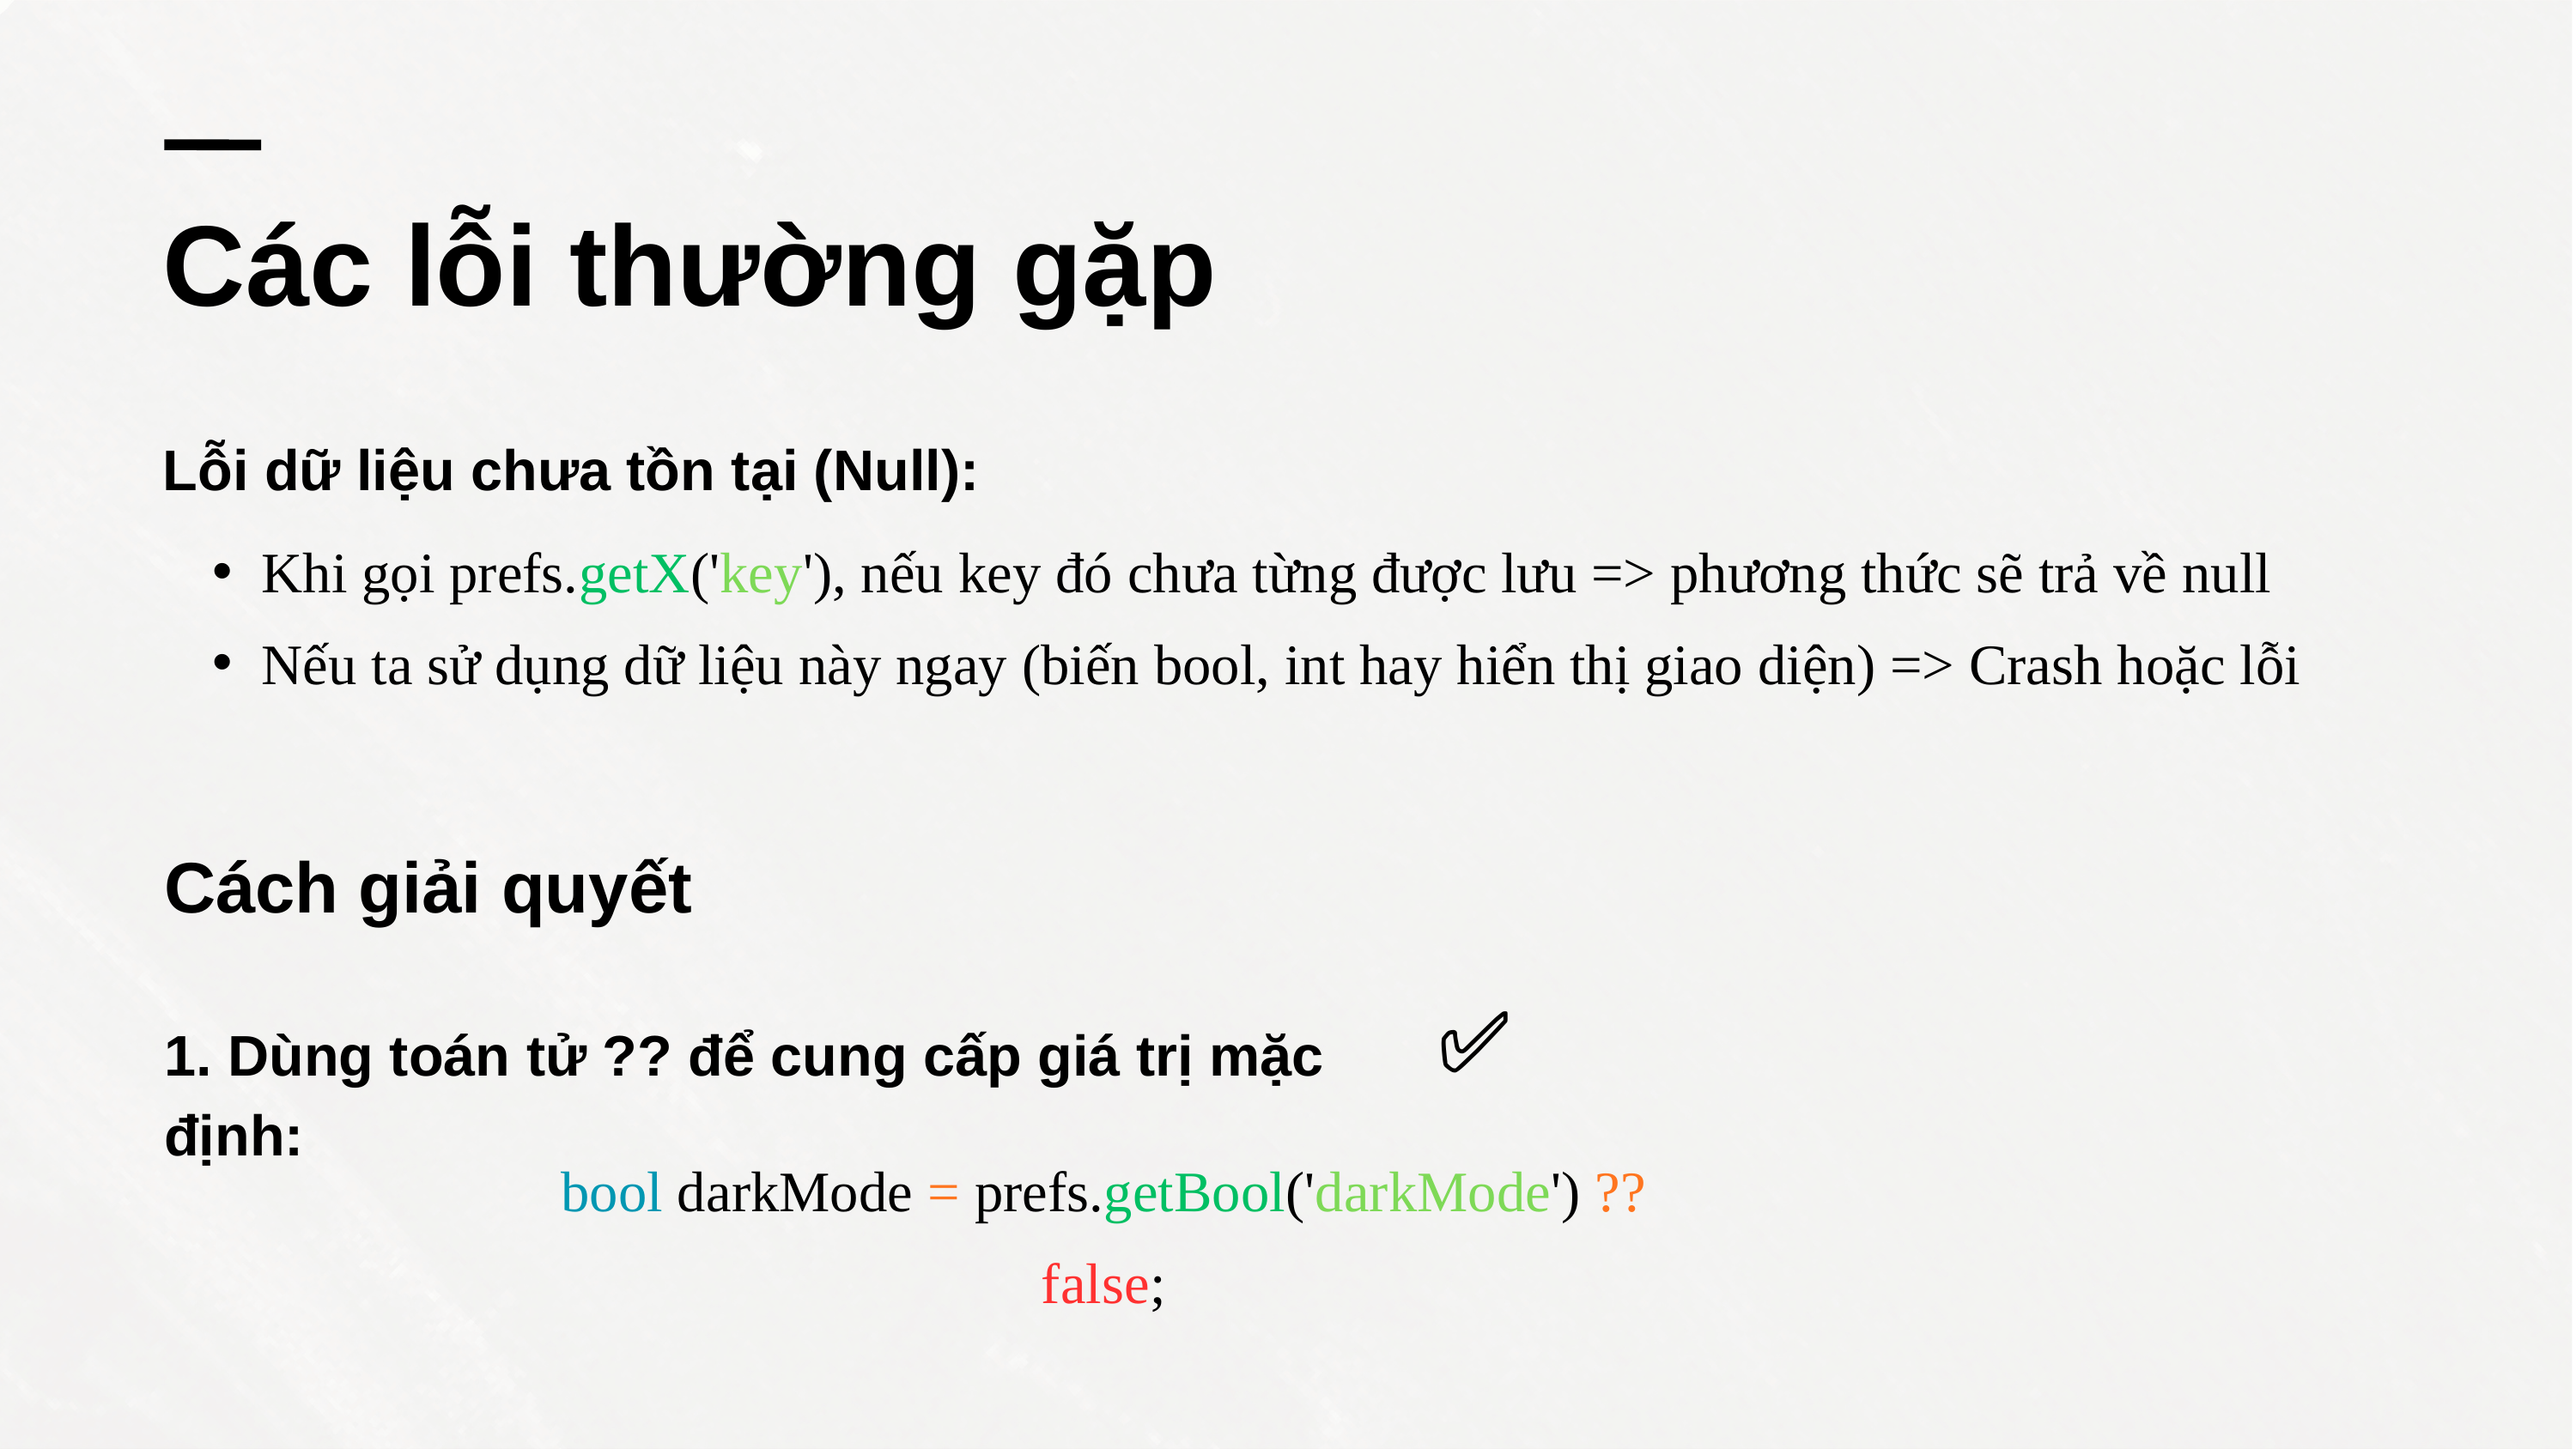

Các lỗi thường gặp
Lỗi dữ liệu chưa tồn tại (Null):
Khi gọi prefs.getX('key'), nếu key đó chưa từng được lưu => phương thức sẽ trả về null
Nếu ta sử dụng dữ liệu này ngay (biến bool, int hay hiển thị giao diện) => Crash hoặc lỗi
Cách giải quyết

1. Dùng toán tử ?? để cung cấp giá trị mặc định:
✅
bool darkMode = prefs.getBool('darkMode') ?? false;